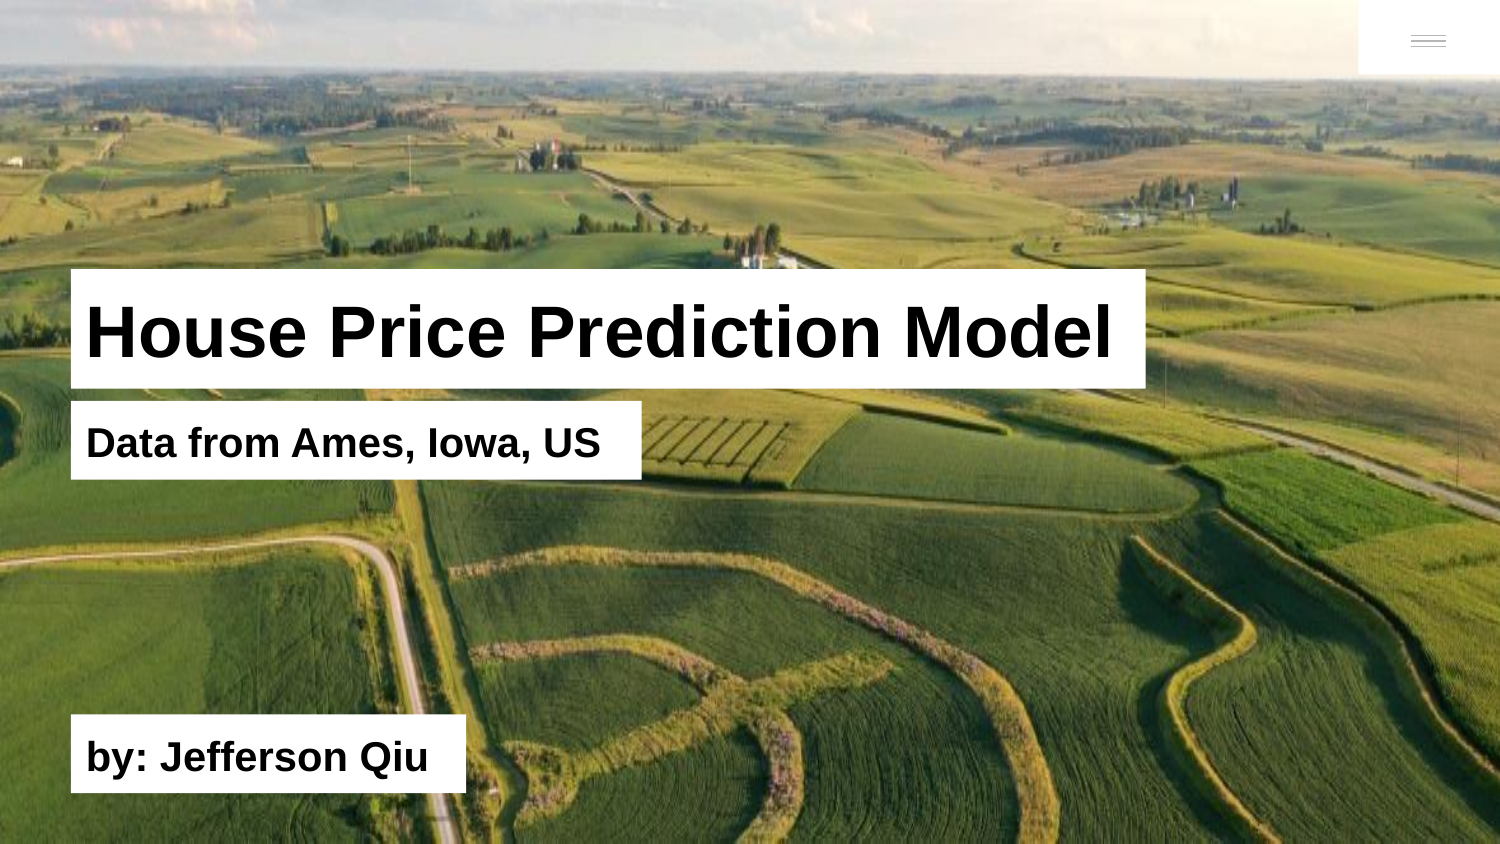

House Price Prediction Model
Data from Ames, Iowa, US
by: Jefferson Qiu